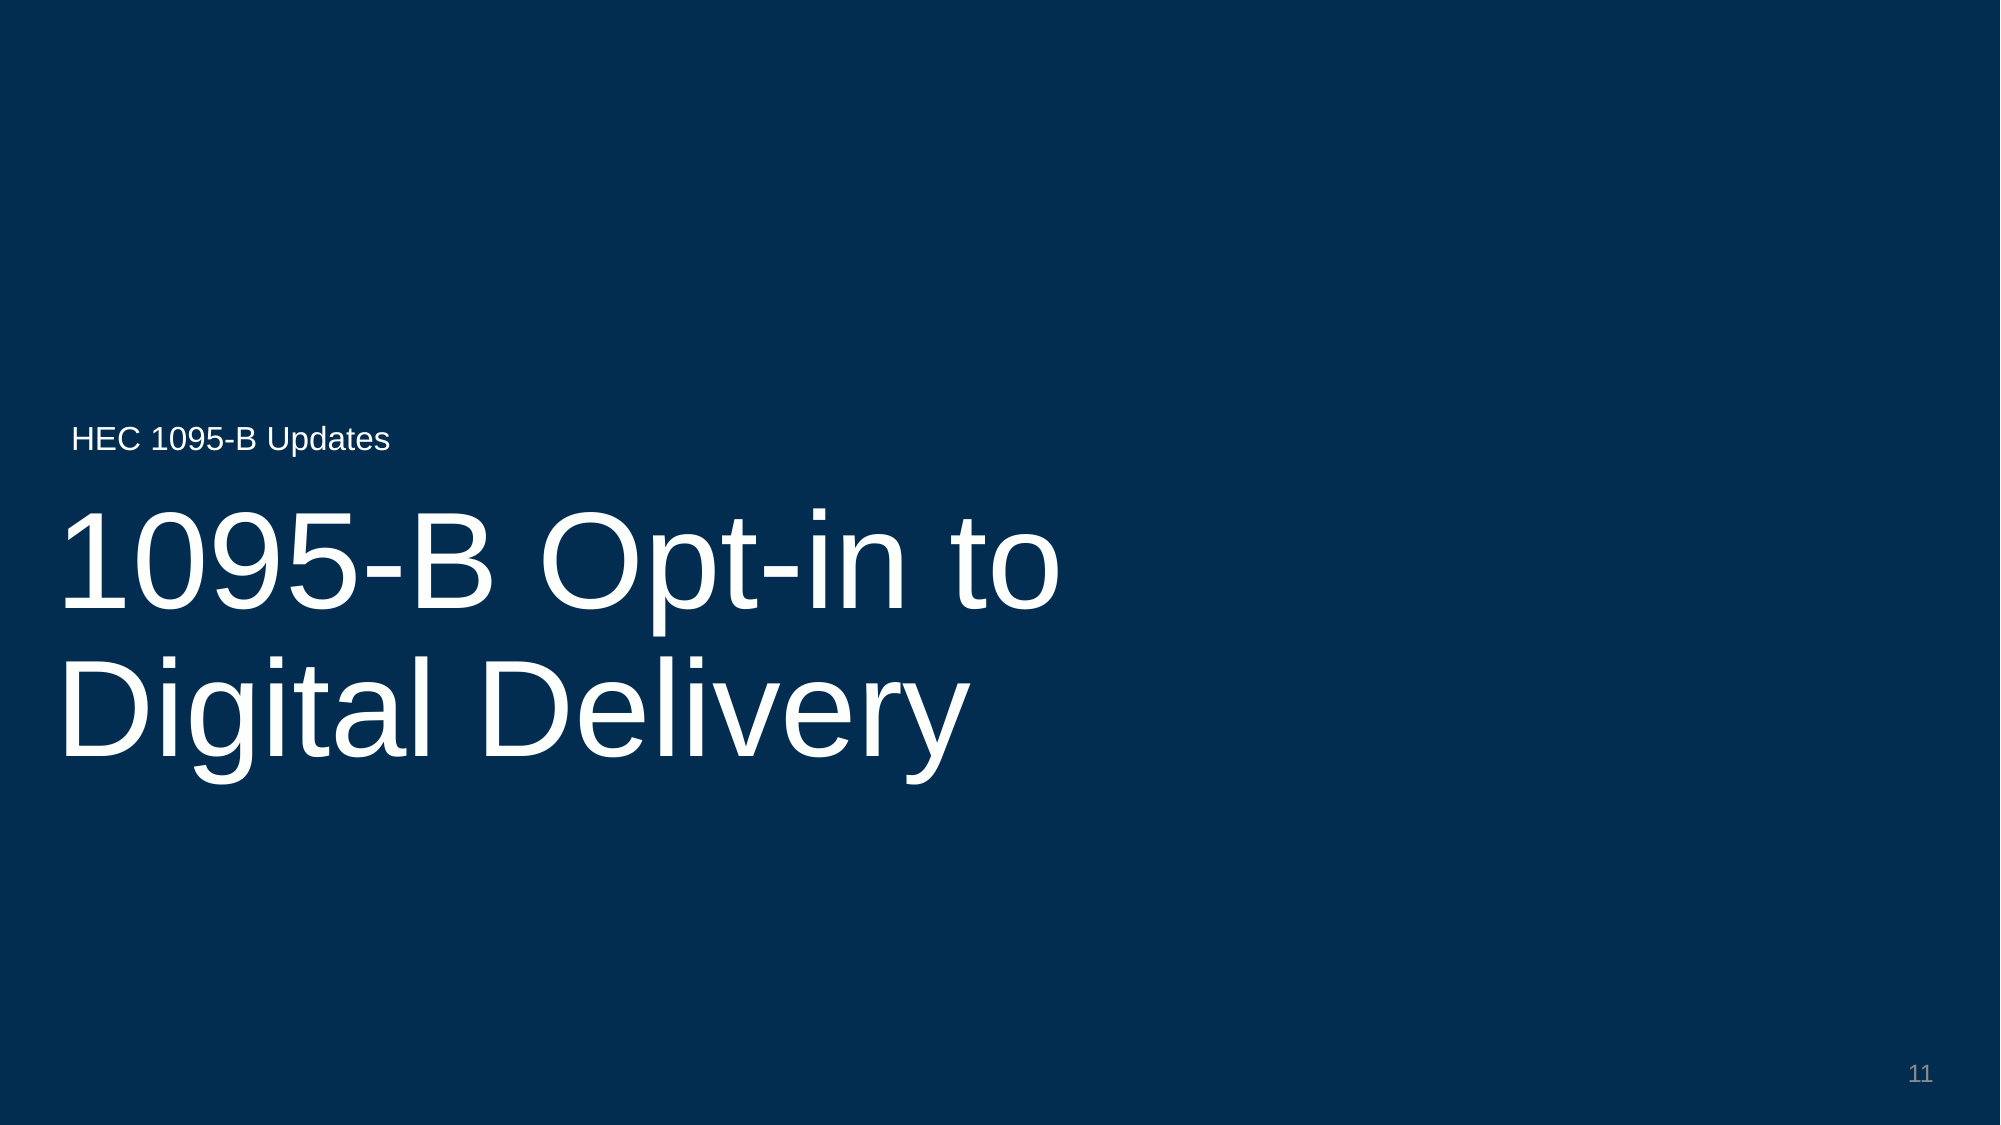

HEC 1095-B Updates
# 1095-B Opt-in to Digital Delivery
11